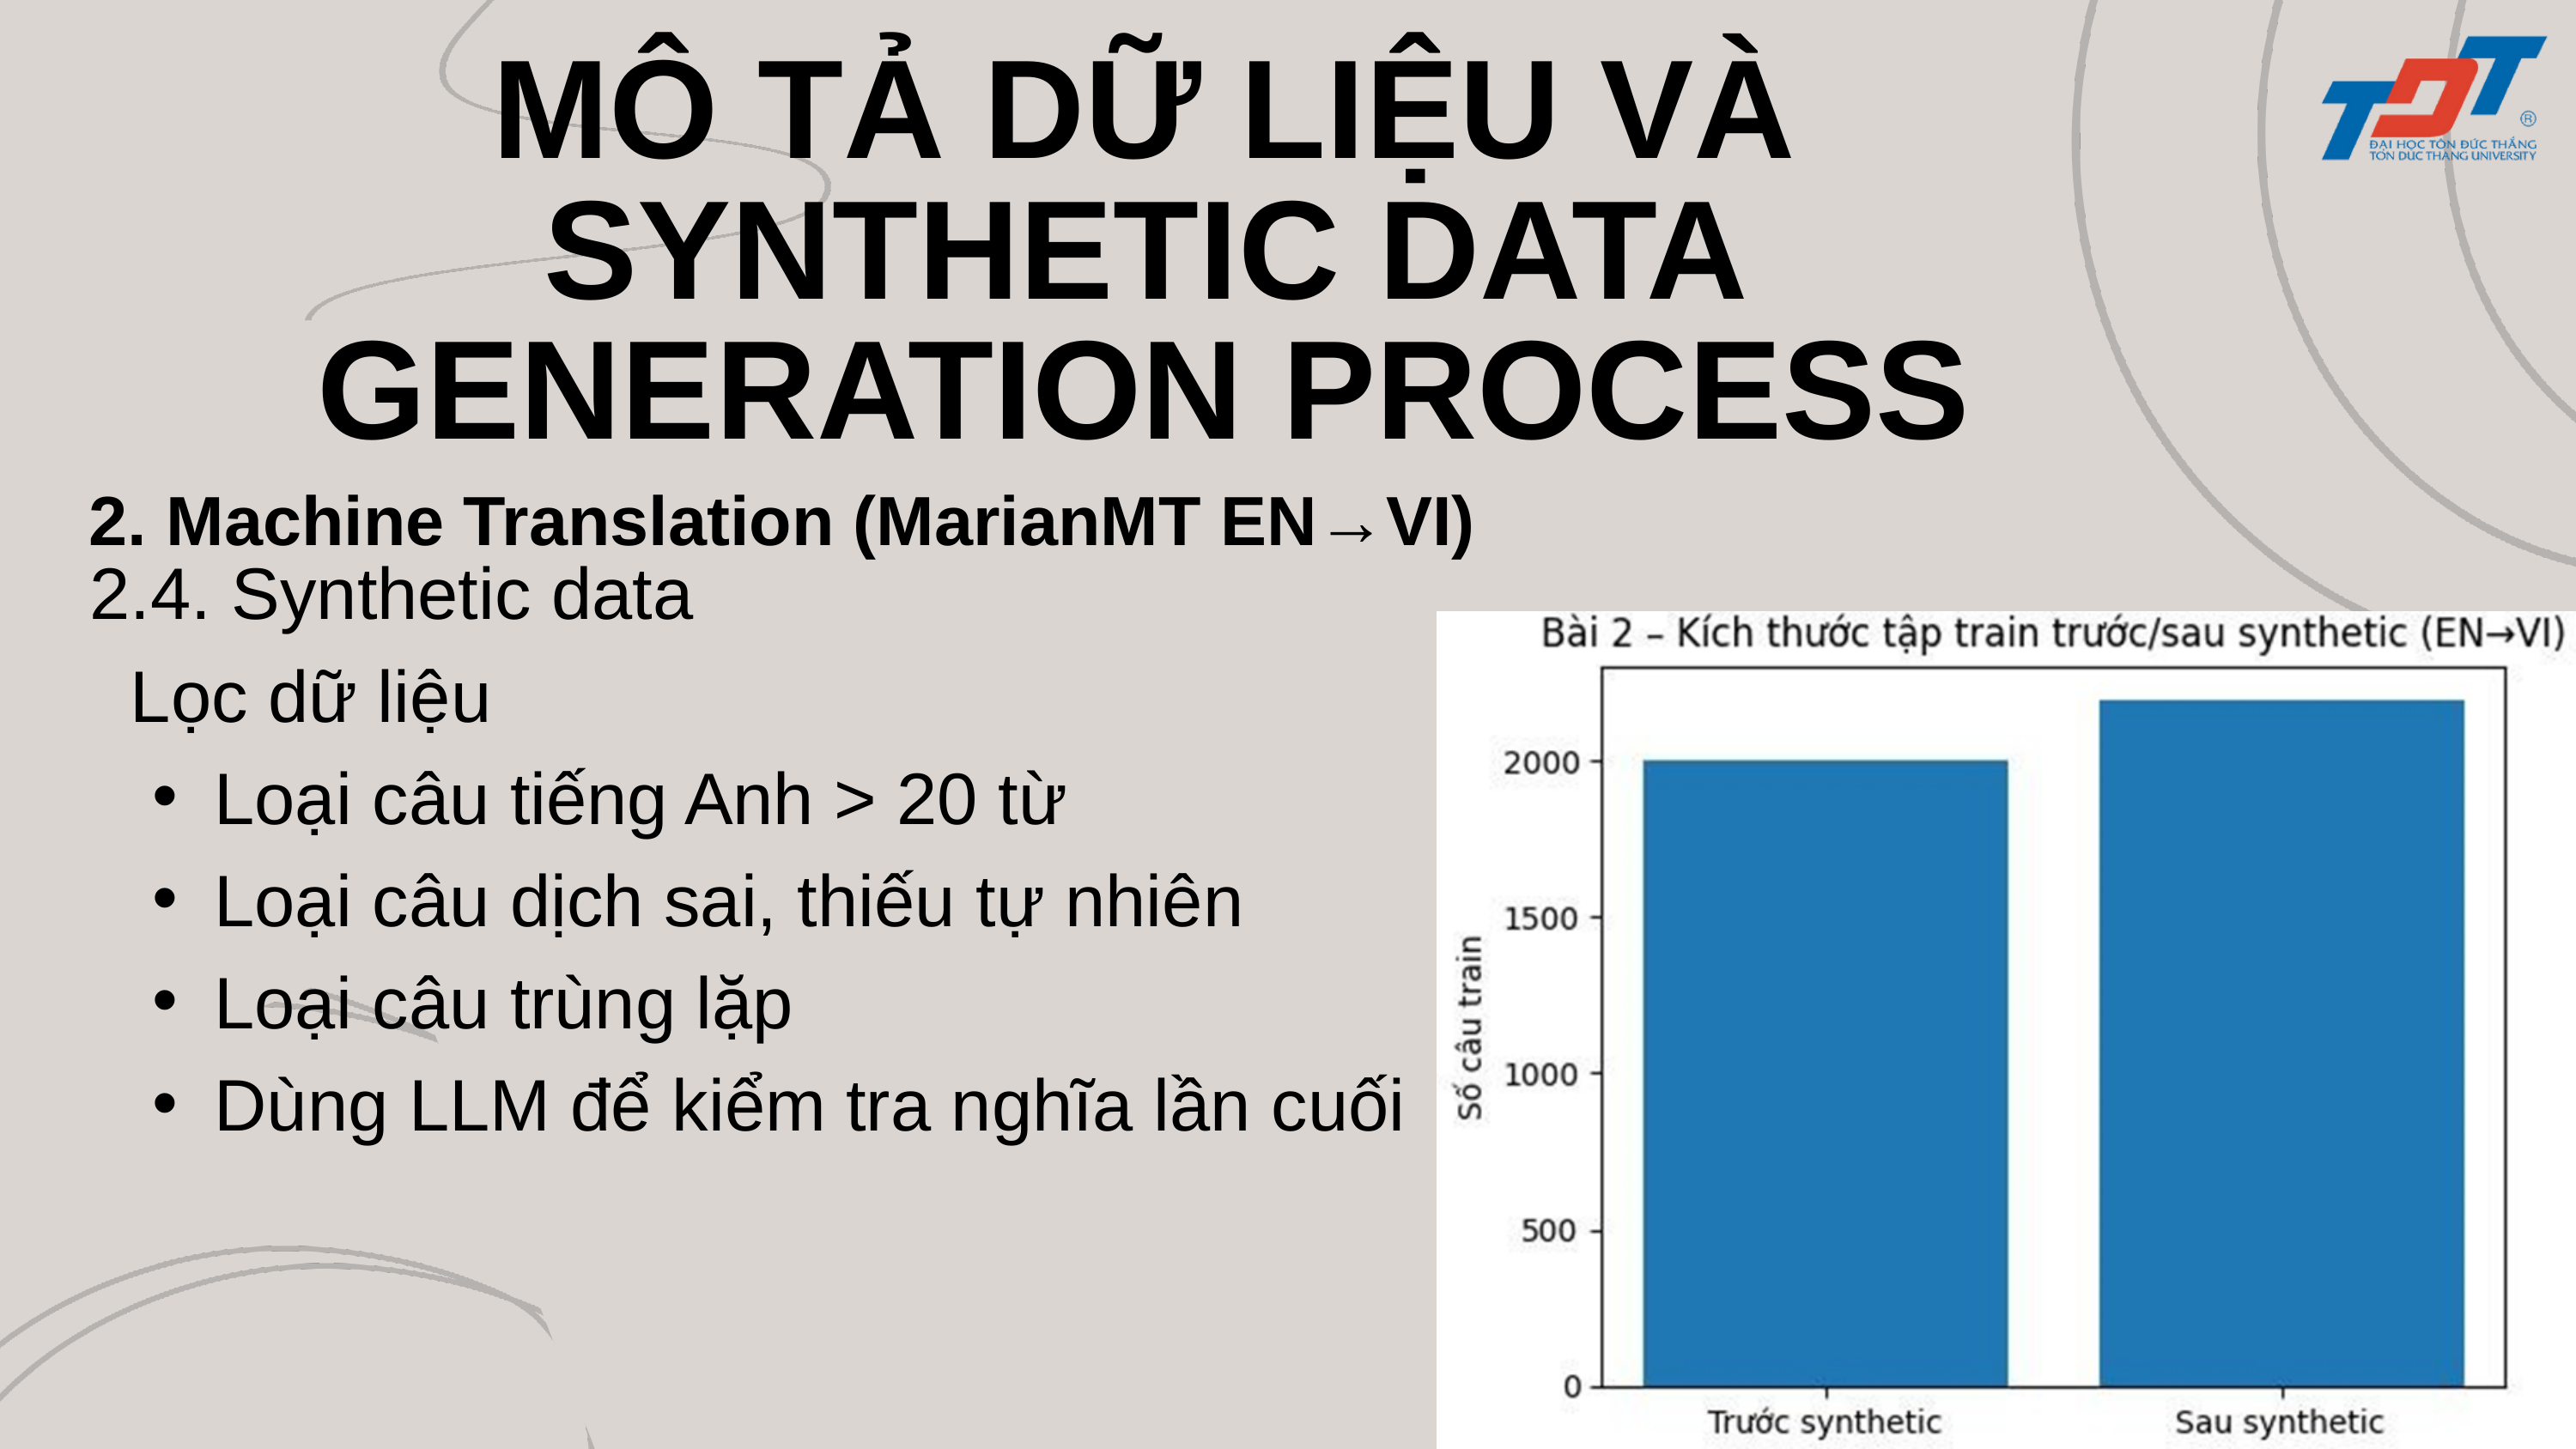

MÔ TẢ DỮ LIỆU VÀ SYNTHETIC DATA GENERATION PROCESS
2. Machine Translation (MarianMT EN→VI)

2.4. Synthetic data
  Lọc dữ liệu
Loại câu tiếng Anh > 20 từ
Loại câu dịch sai, thiếu tự nhiên
Loại câu trùng lặp
Dùng LLM để kiểm tra nghĩa lần cuối